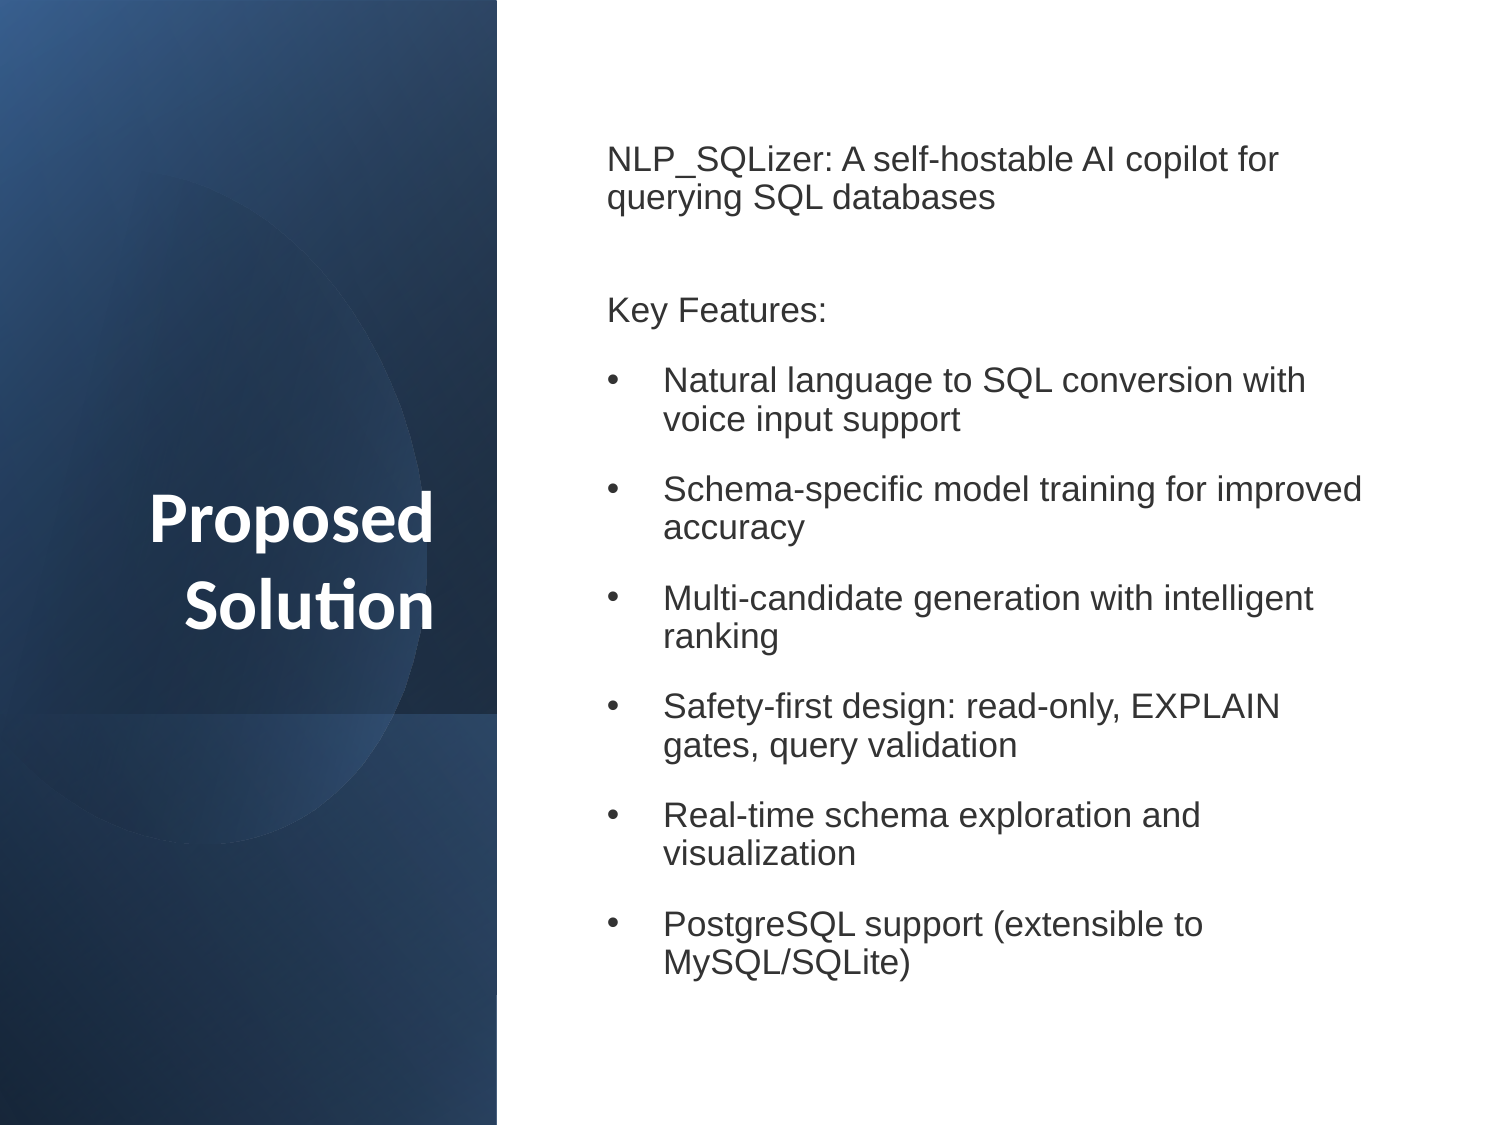

# Proposed Solution
NLP_SQLizer: A self-hostable AI copilot for querying SQL databases
Key Features:
Natural language to SQL conversion with voice input support
Schema-specific model training for improved accuracy
Multi-candidate generation with intelligent ranking
Safety-first design: read-only, EXPLAIN gates, query validation
Real-time schema exploration and visualization
PostgreSQL support (extensible to MySQL/SQLite)